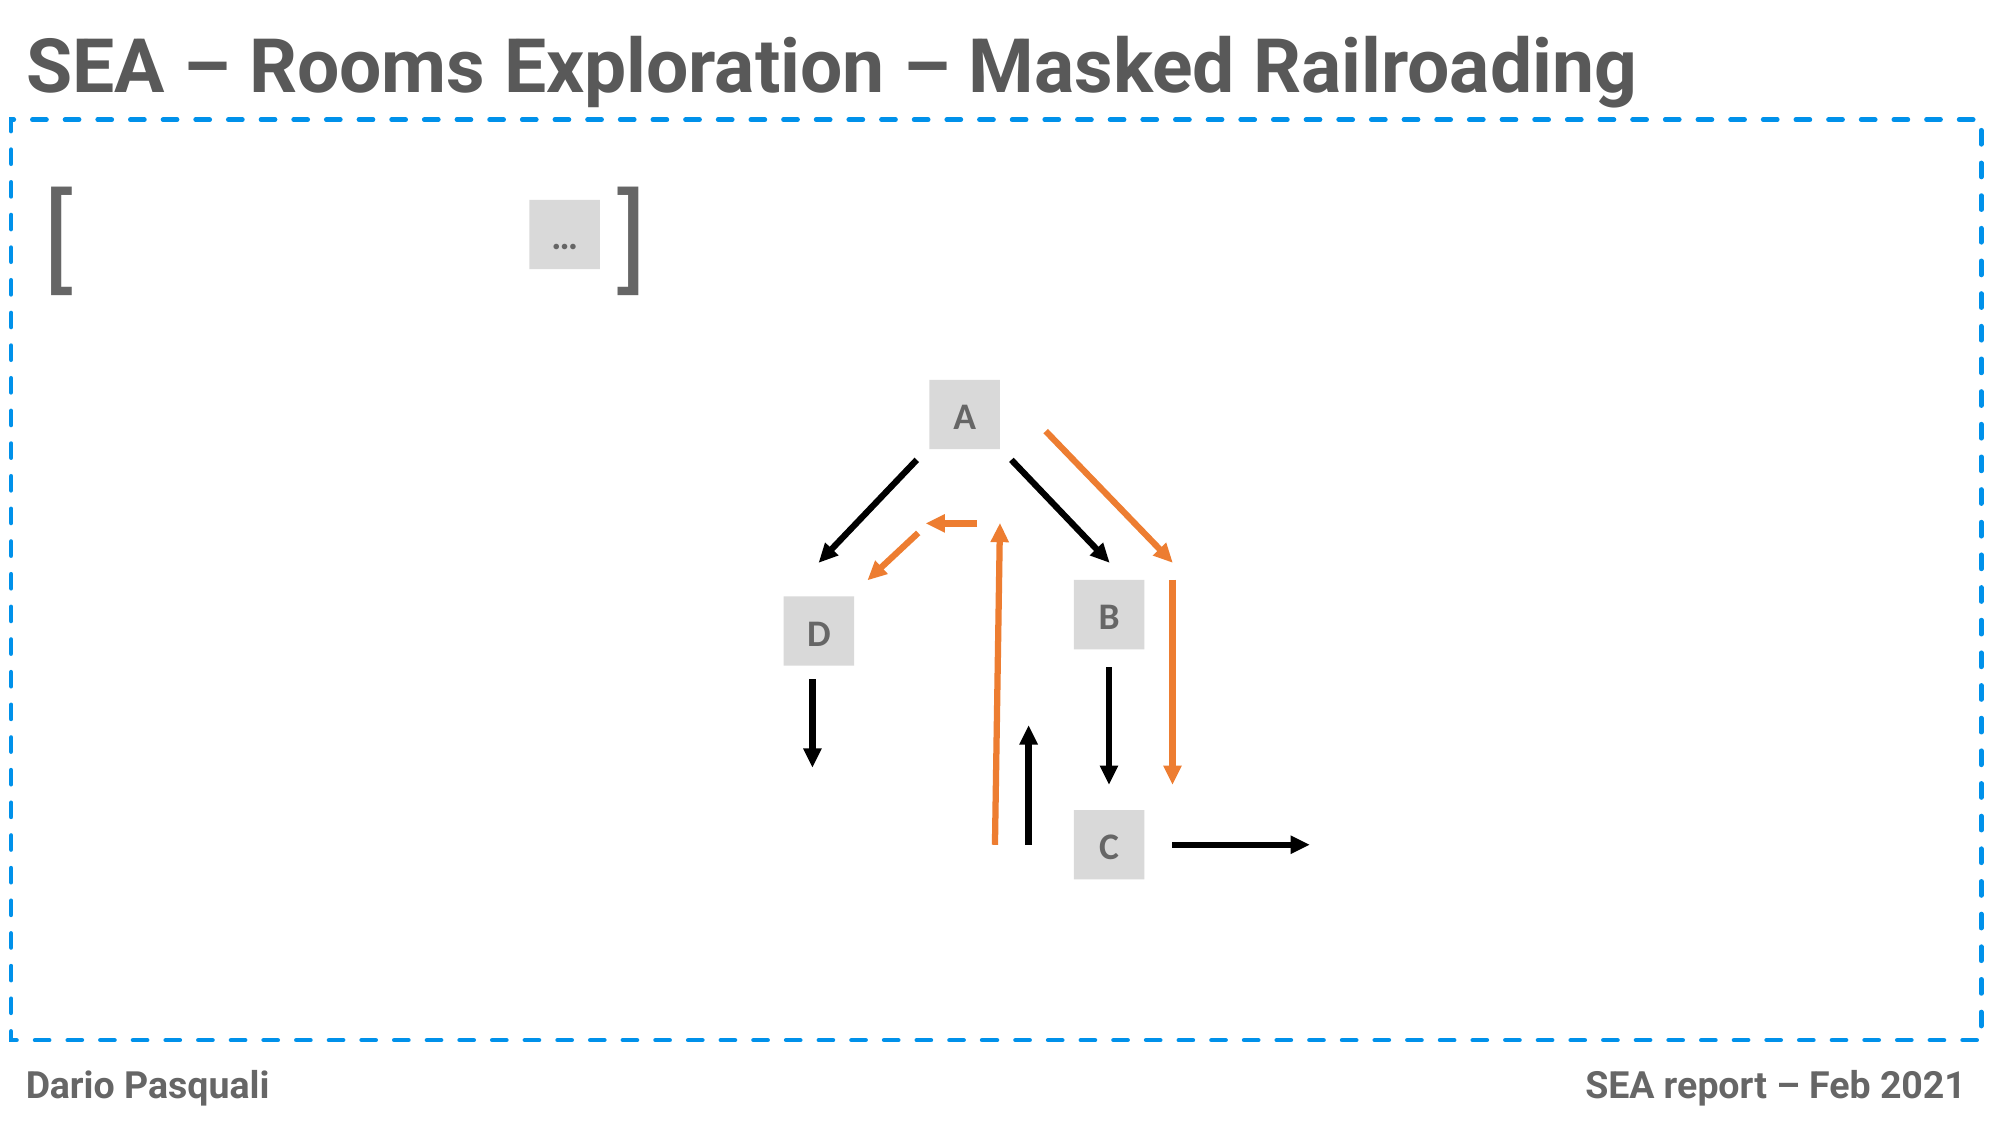

SEA – Rooms Exploration – Masked Railroading

[
]
…
A
B
D
C
Dario Pasquali
SEA report – Feb 2021